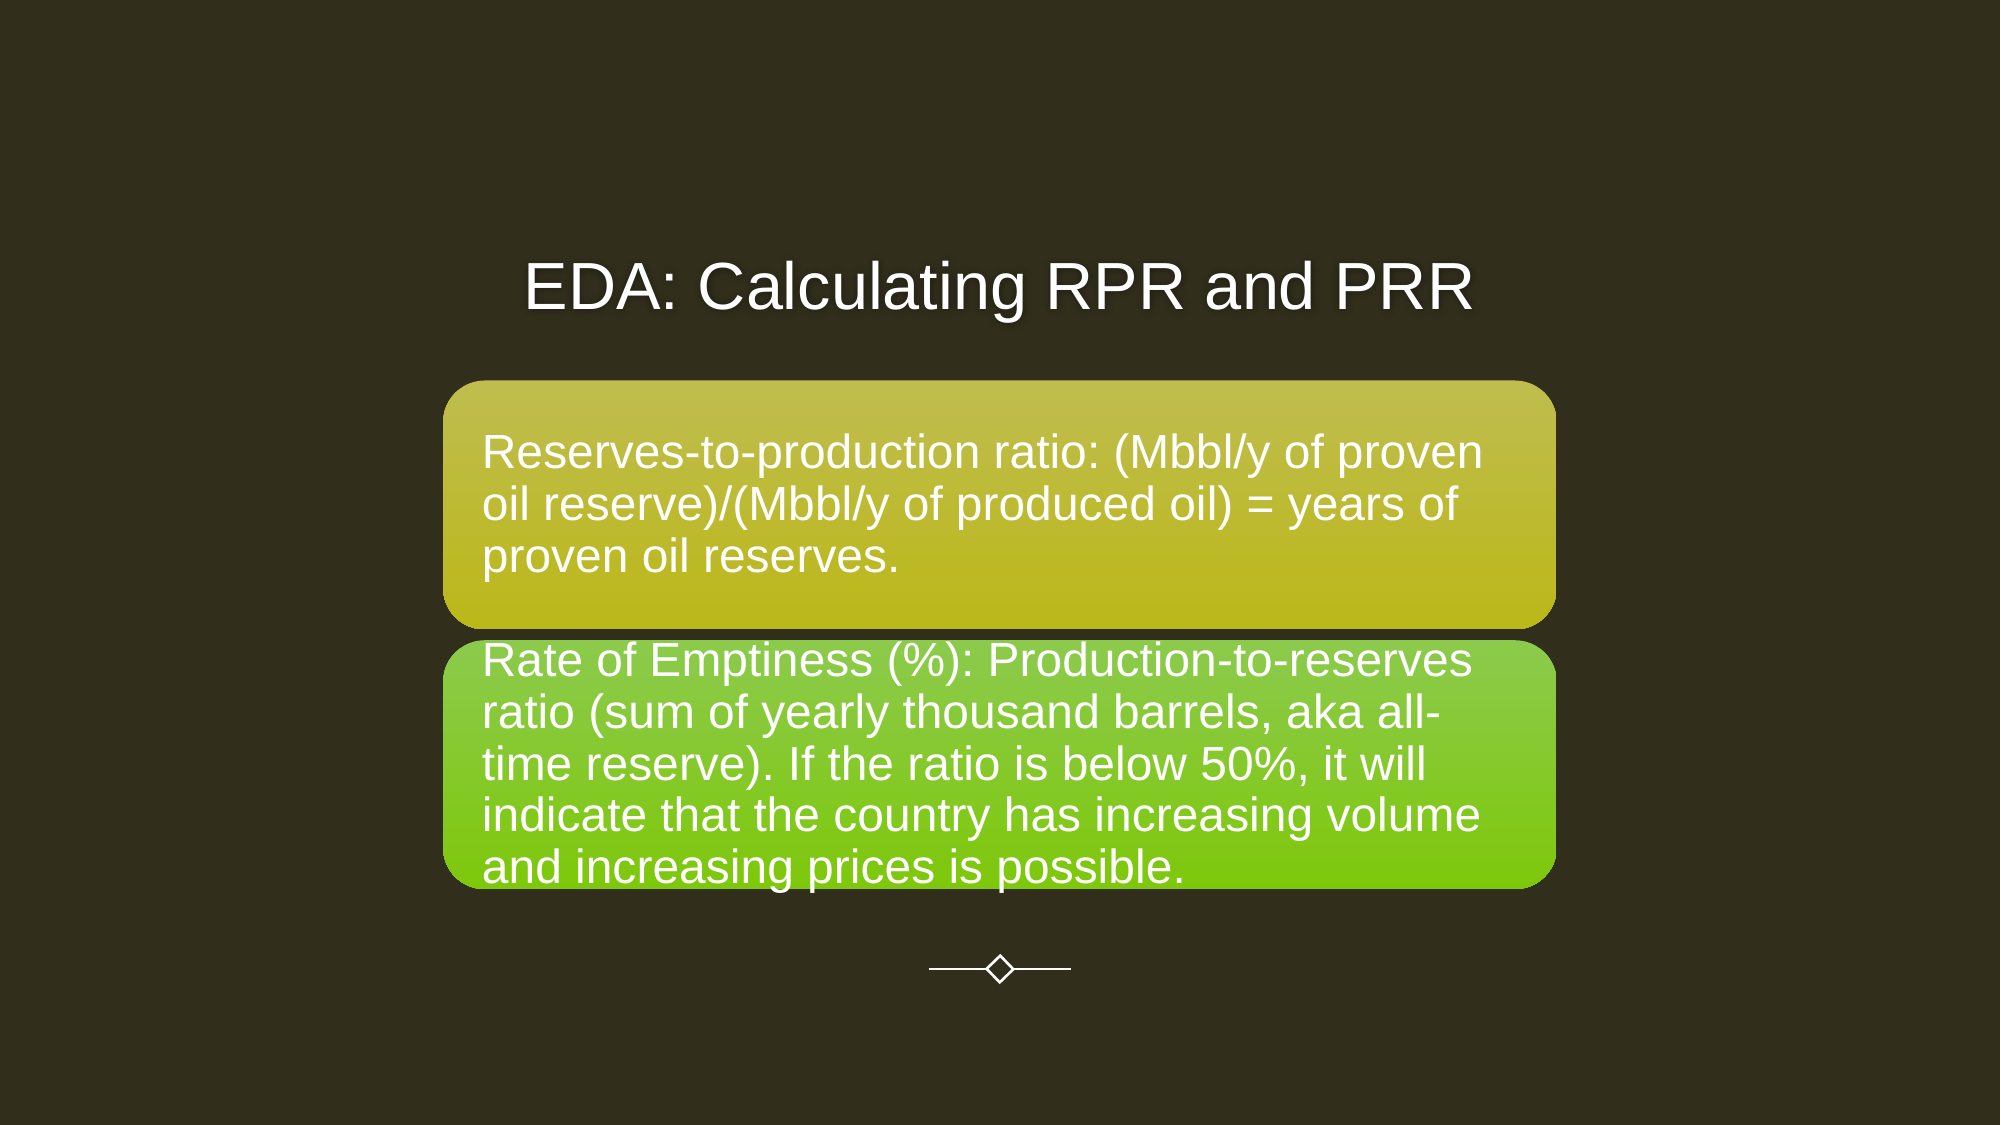

# EDA: Calculating RPR and PRR
Reserves-to-production ratio: (Mbbl/y of proven oil reserve)/(Mbbl/y of produced oil) = years of proven oil reserves.
Rate of Emptiness (%): Production-to-reserves ratio (sum of yearly thousand barrels, aka all- time reserve). If the ratio is below 50%, it will indicate that the country has increasing volume and increasing prices is possible.